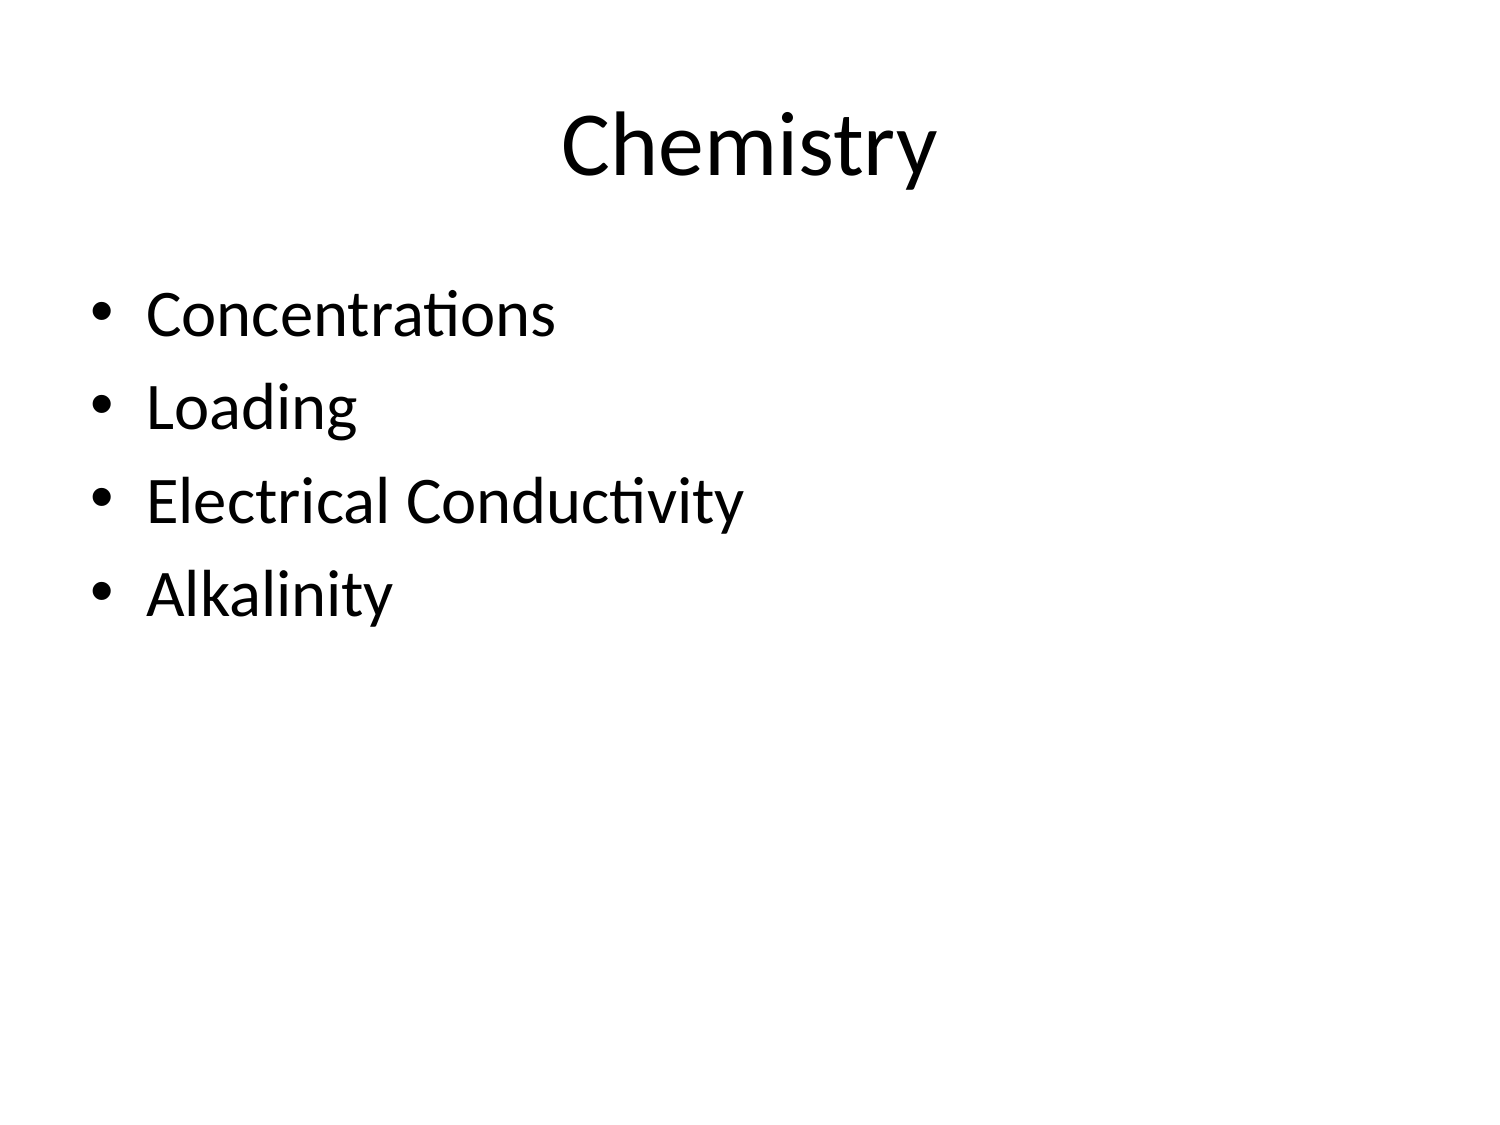

# Chemistry
Concentrations
Loading
Electrical Conductivity
Alkalinity